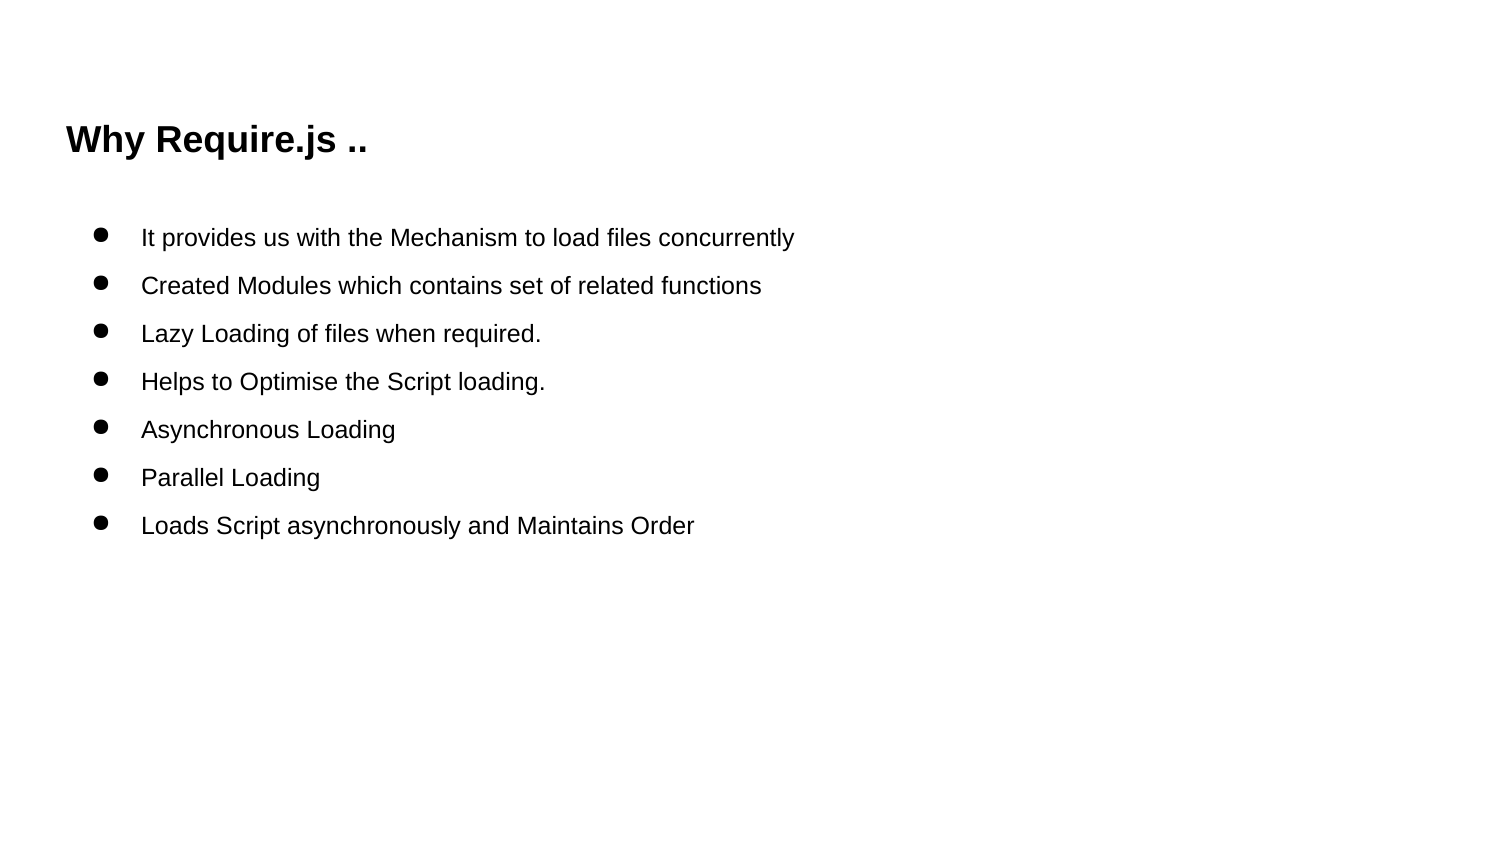

# Why Require.js ..
It provides us with the Mechanism to load files concurrently
Created Modules which contains set of related functions
Lazy Loading of files when required.
Helps to Optimise the Script loading.
Asynchronous Loading
Parallel Loading
Loads Script asynchronously and Maintains Order